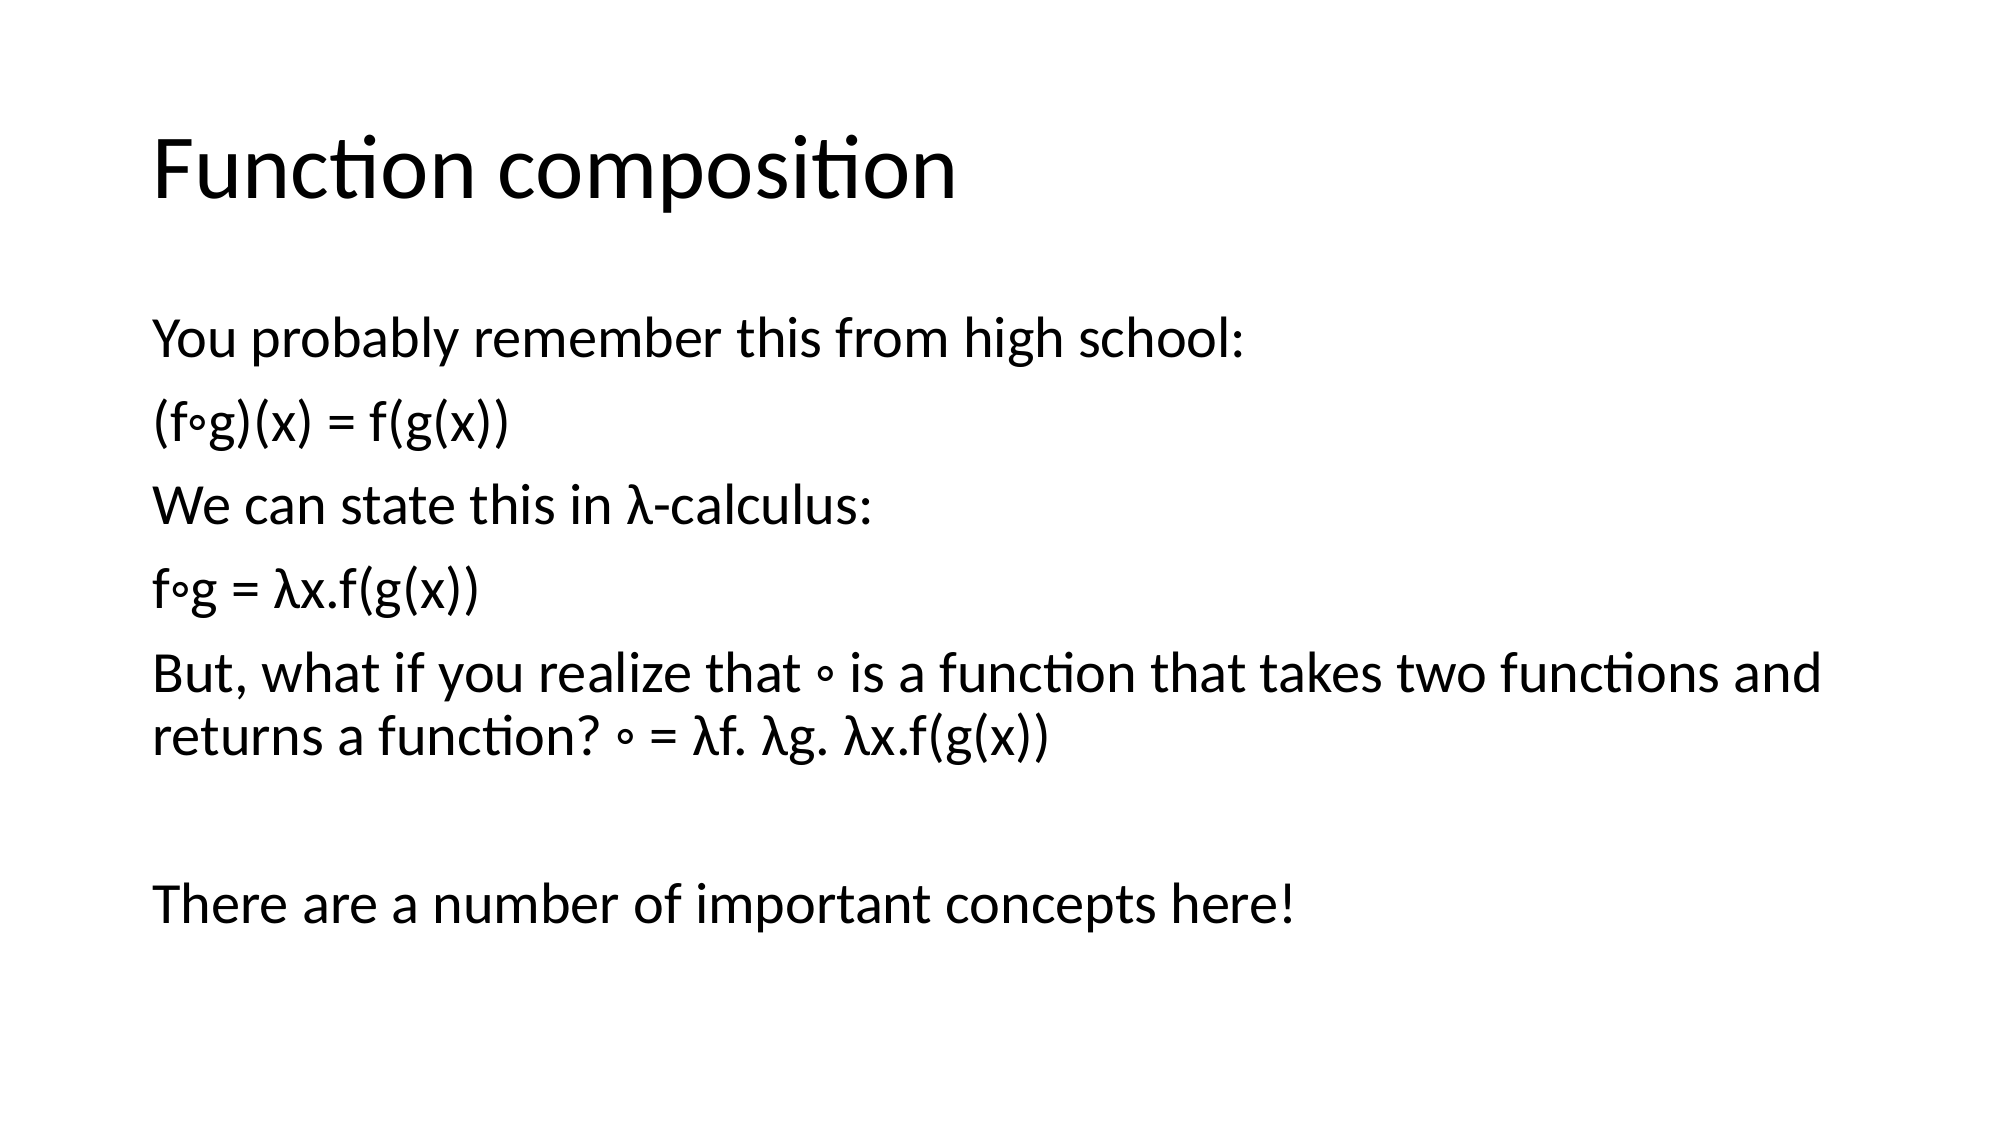

# Function composition
You probably remember this from high school:
(f◦g)(x) = f(g(x))
We can state this in λ-calculus:
f◦g = λx.f(g(x))
But, what if you realize that ◦ is a function that takes two functions and returns a function? ◦ = λf. λg. λx.f(g(x))

There are a number of important concepts here!